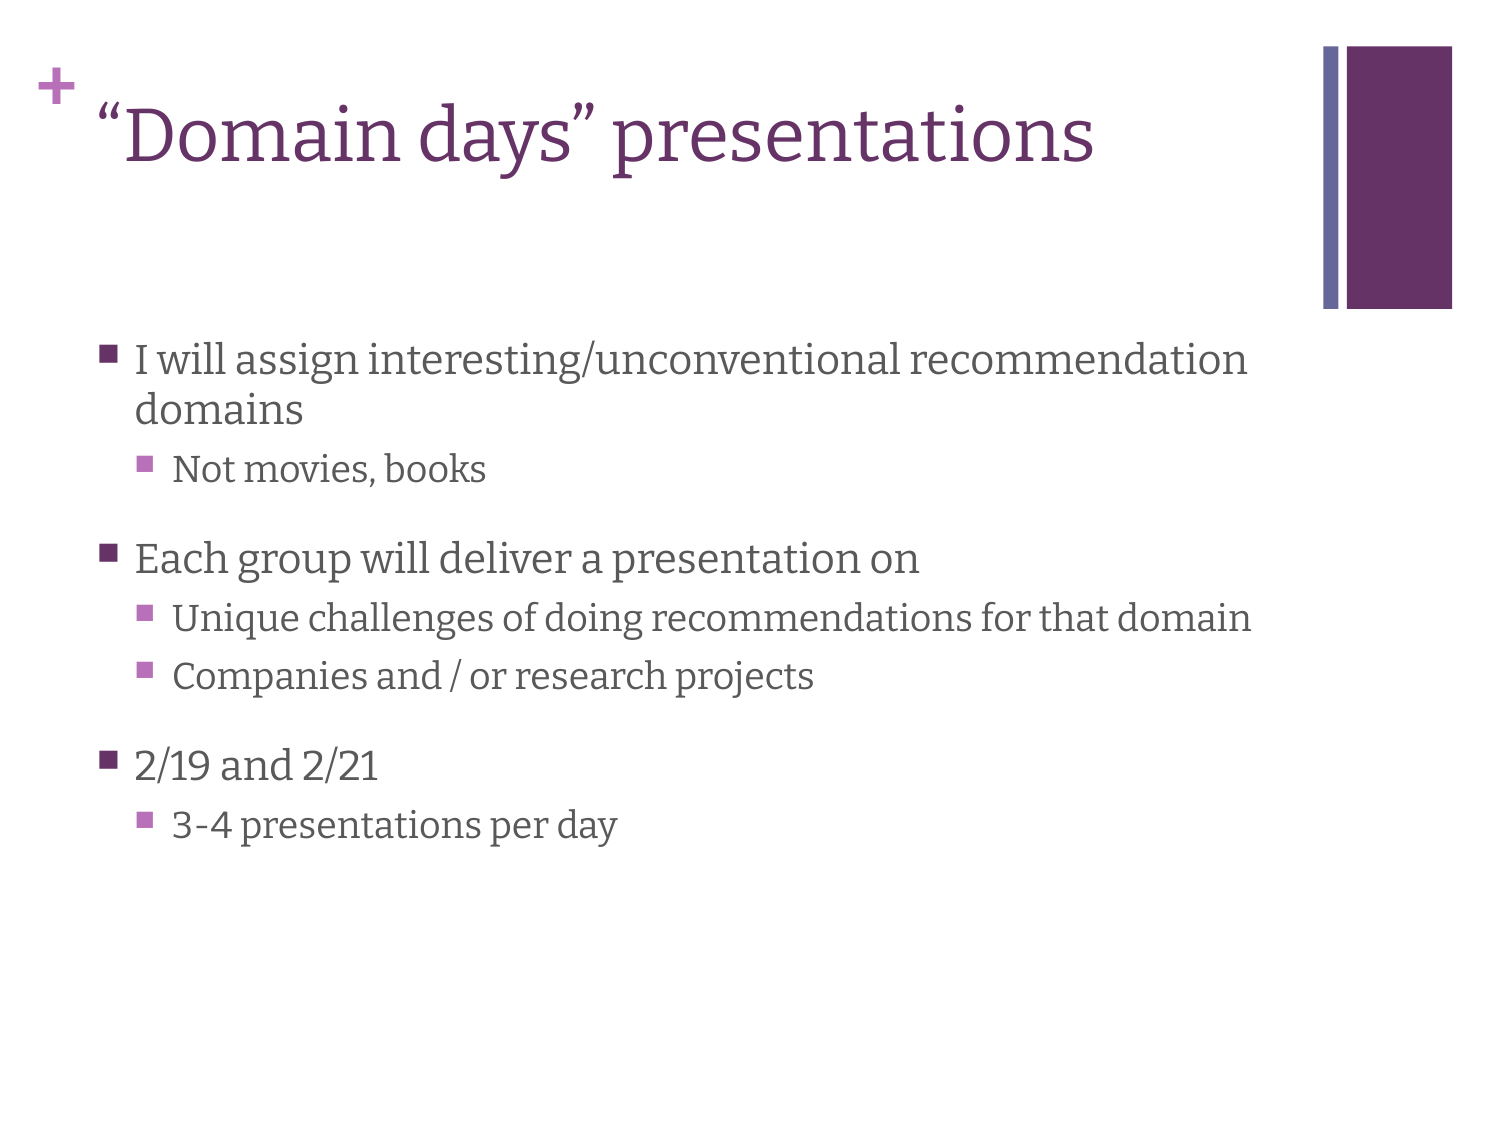

# “Domain days” presentations
I will assign interesting/unconventional recommendation domains
Not movies, books
Each group will deliver a presentation on
Unique challenges of doing recommendations for that domain
Companies and / or research projects
2/19 and 2/21
3-4 presentations per day